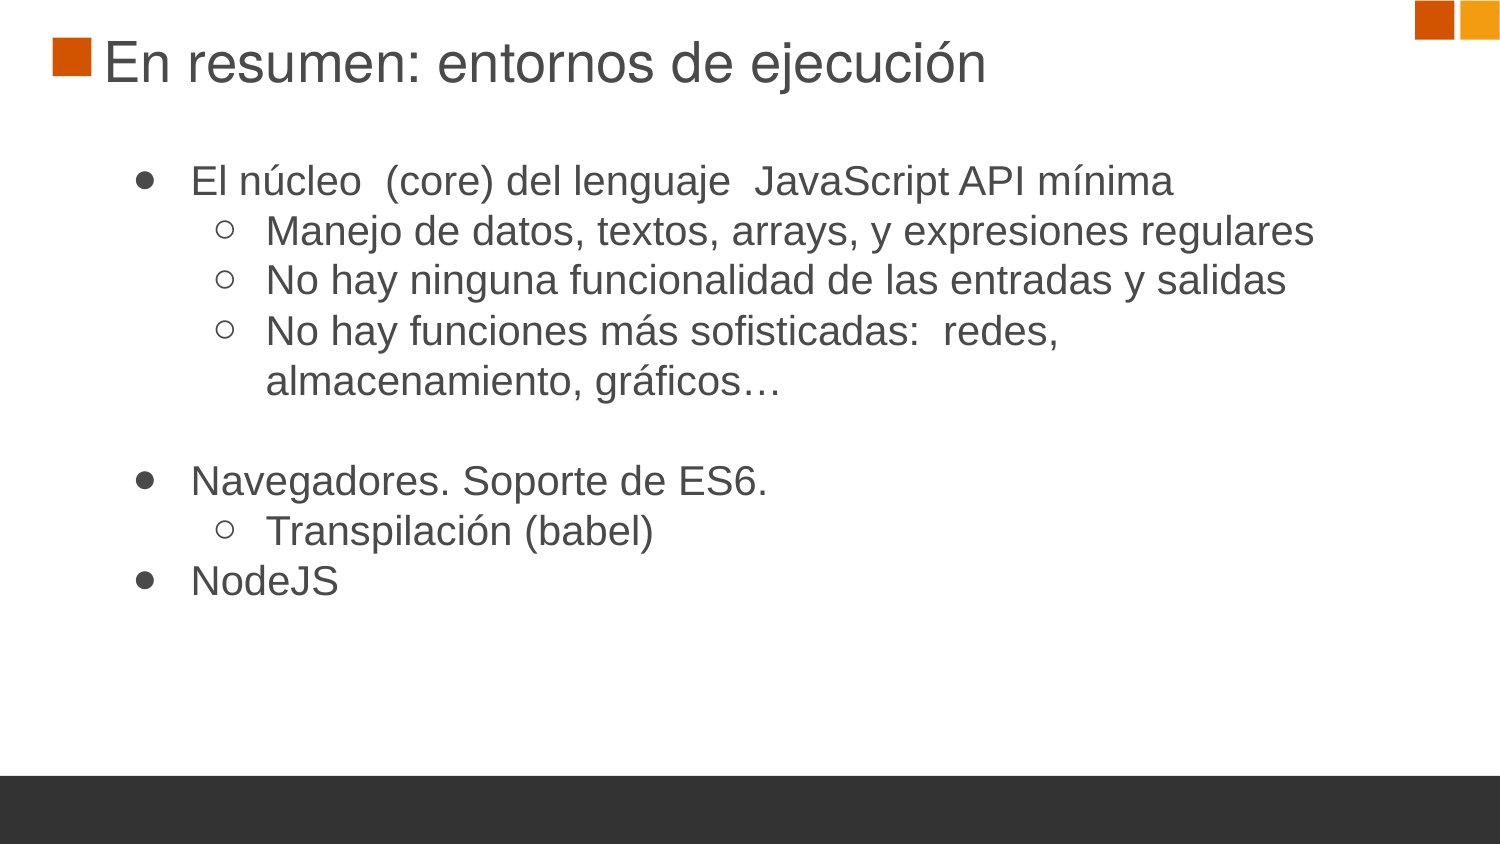

# En resumen: entornos de ejecución
El núcleo  (core) del lenguaje  JavaScript API mínima
Manejo de datos, textos, arrays, y expresiones regulares
No hay ninguna funcionalidad de las entradas y salidas
No hay funciones más sofisticadas:  redes, almacenamiento, gráficos…
Navegadores. Soporte de ES6.
Transpilación (babel)
NodeJS